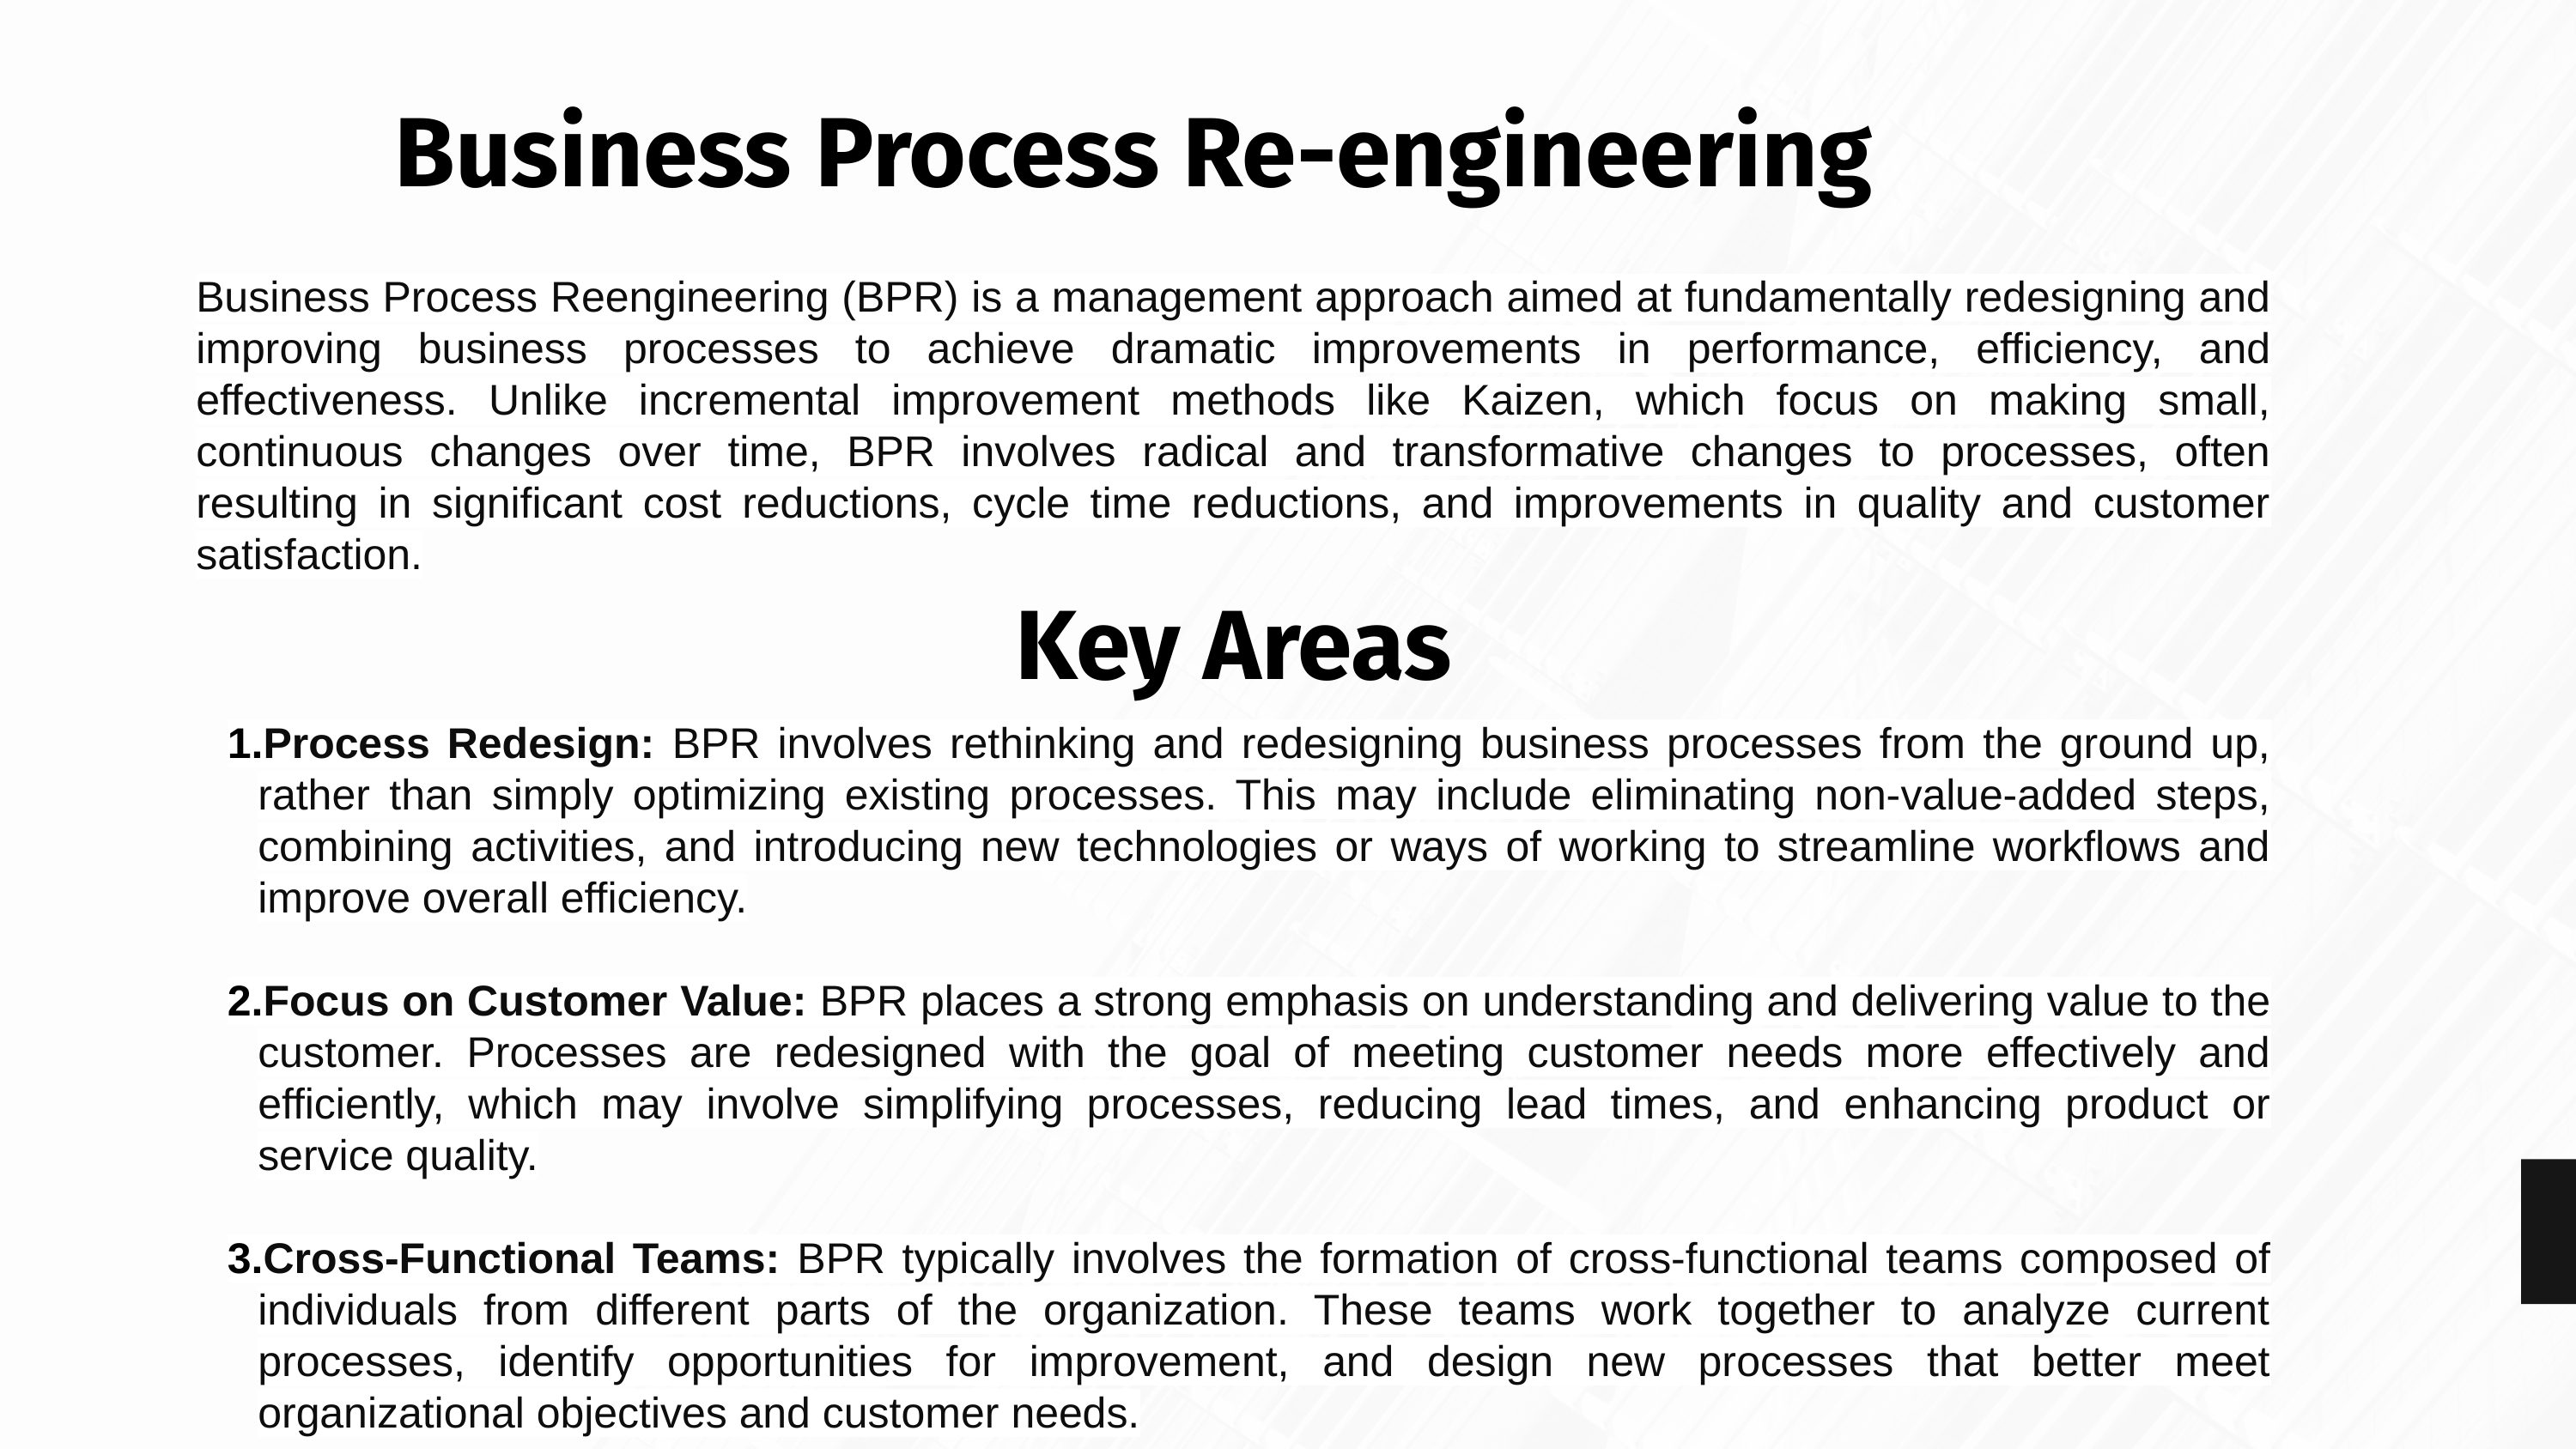

# Business Process Re-engineering
Business Process Reengineering (BPR) is a management approach aimed at fundamentally redesigning and improving business processes to achieve dramatic improvements in performance, efficiency, and effectiveness. Unlike incremental improvement methods like Kaizen, which focus on making small, continuous changes over time, BPR involves radical and transformative changes to processes, often resulting in significant cost reductions, cycle time reductions, and improvements in quality and customer satisfaction.
Key Areas
Process Redesign: BPR involves rethinking and redesigning business processes from the ground up, rather than simply optimizing existing processes. This may include eliminating non-value-added steps, combining activities, and introducing new technologies or ways of working to streamline workflows and improve overall efficiency.

Focus on Customer Value: BPR places a strong emphasis on understanding and delivering value to the customer. Processes are redesigned with the goal of meeting customer needs more effectively and efficiently, which may involve simplifying processes, reducing lead times, and enhancing product or service quality.

Cross-Functional Teams: BPR typically involves the formation of cross-functional teams composed of individuals from different parts of the organization. These teams work together to analyze current processes, identify opportunities for improvement, and design new processes that better meet organizational objectives and customer needs.